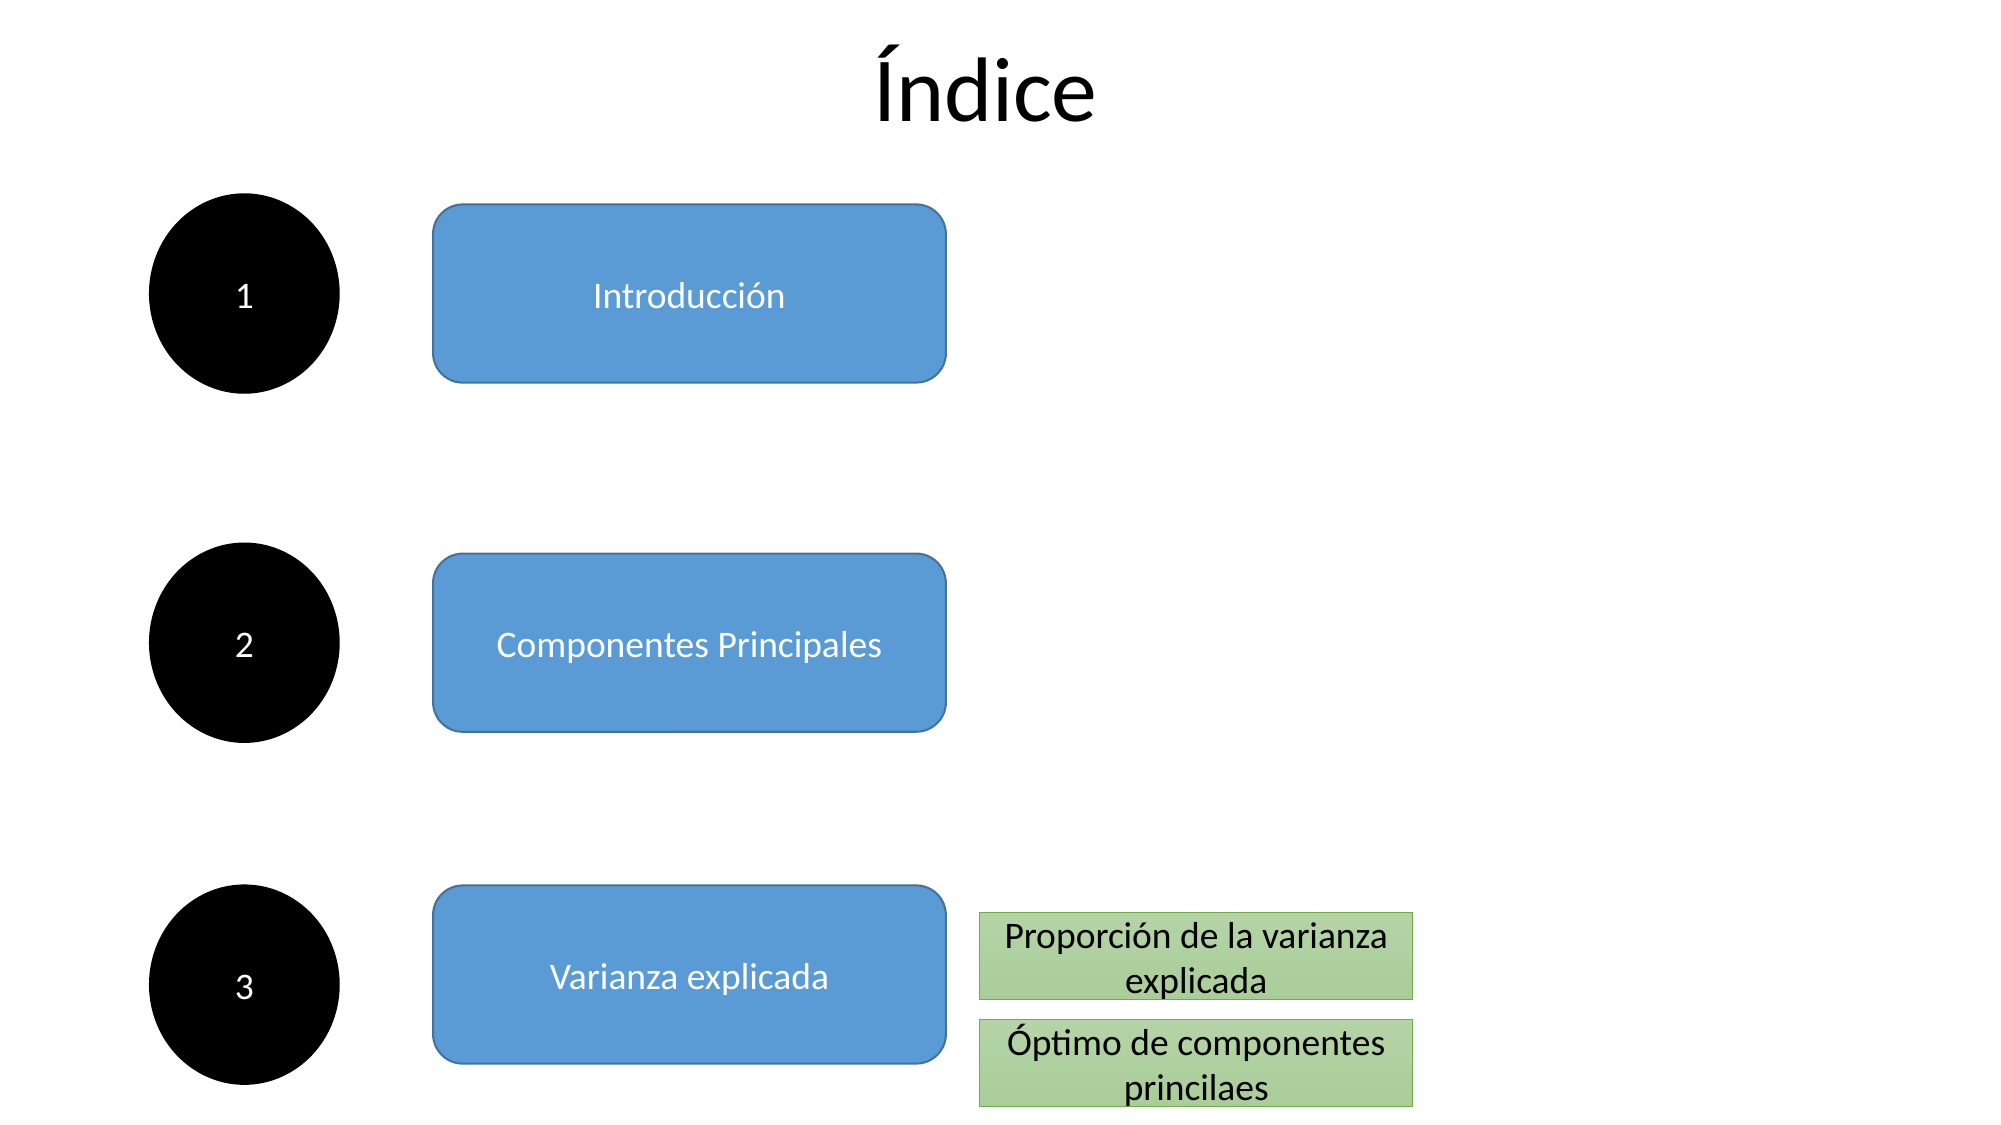

# Índice
1
Introducción
2
Componentes Principales
3
Varianza explicada
Proporción de la varianza explicada
Óptimo de componentes princilaes